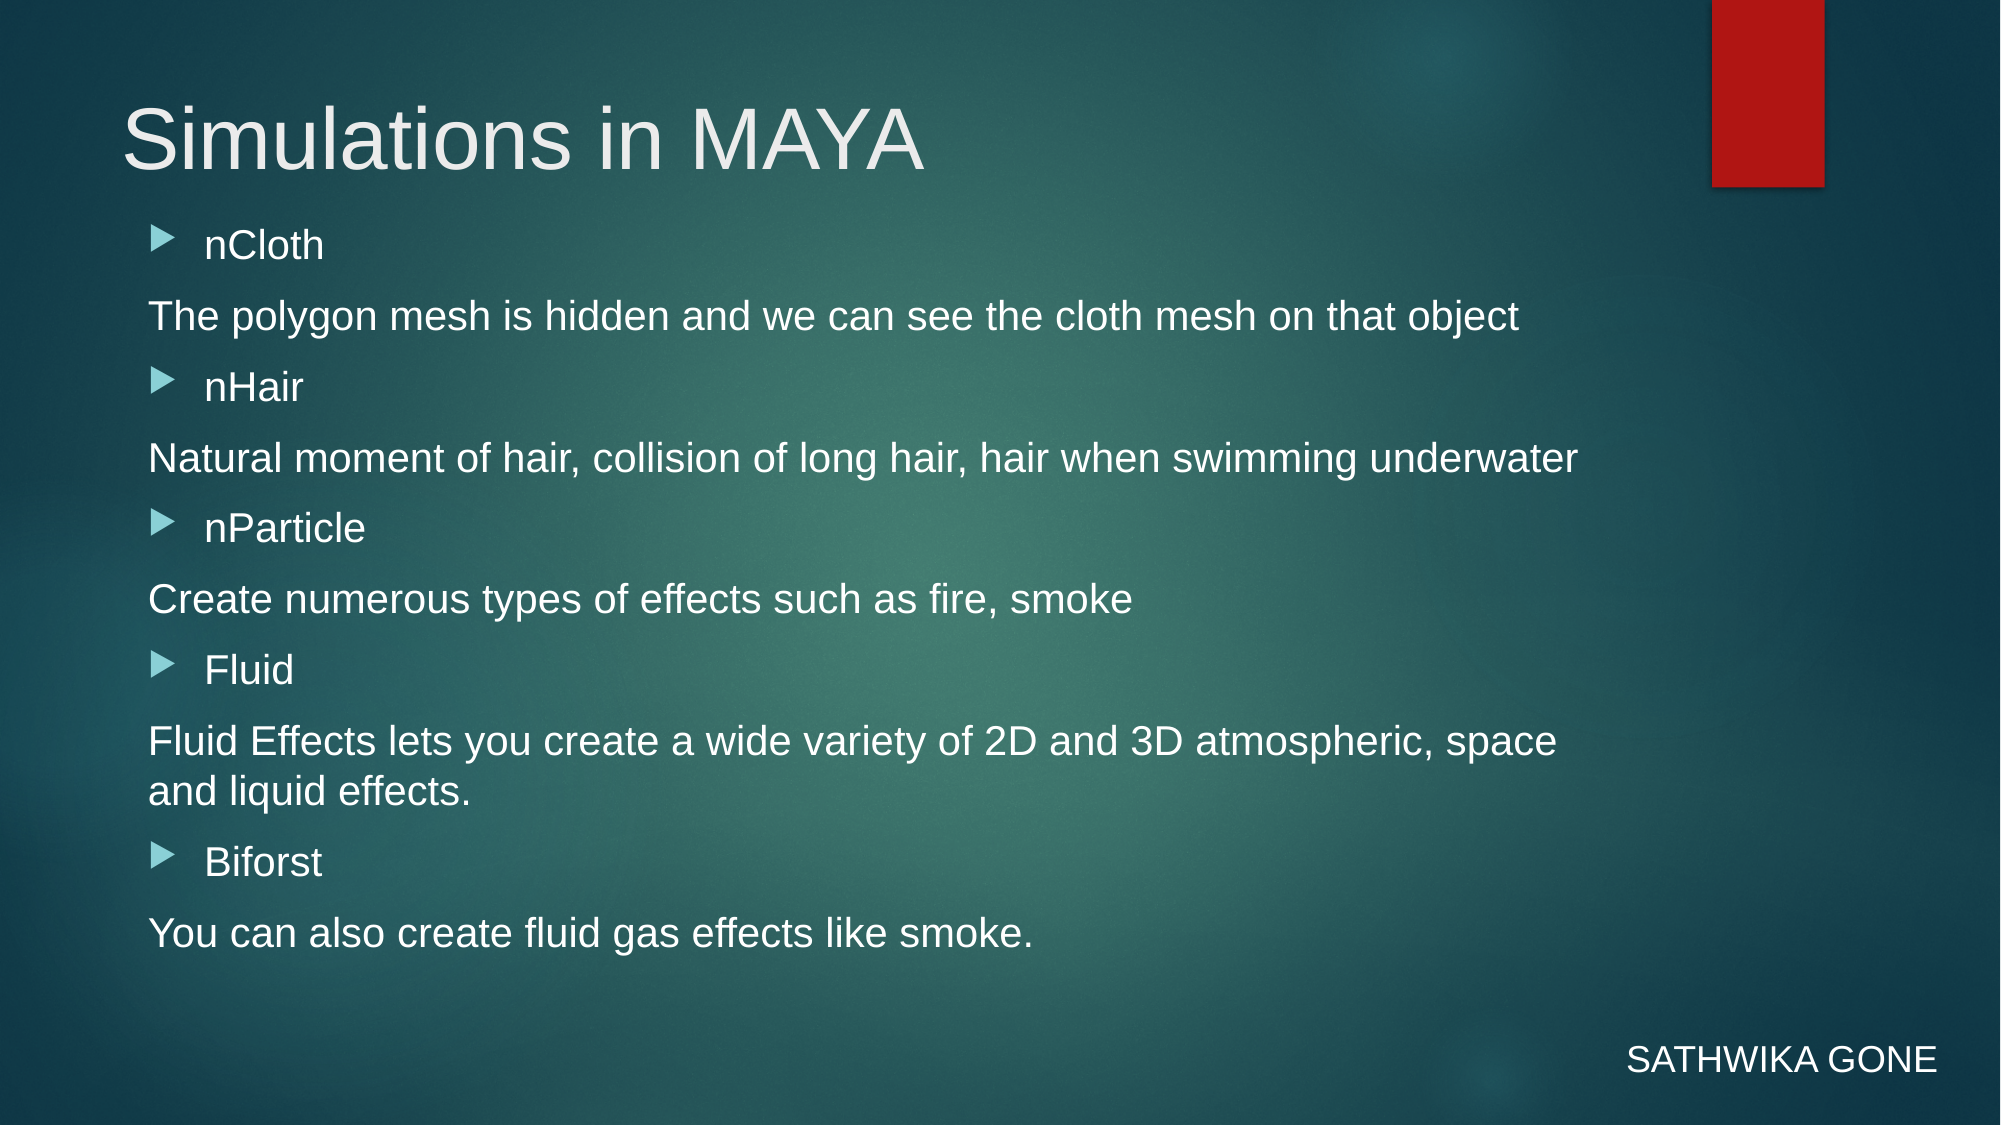

# Simulations in MAYA
nCloth
The polygon mesh is hidden and we can see the cloth mesh on that object
nHair
Natural moment of hair, collision of long hair, hair when swimming underwater
nParticle
Create numerous types of effects such as fire, smoke
Fluid
Fluid Effects lets you create a wide variety of 2D and 3D atmospheric, space and liquid effects.
Biforst
You can also create fluid gas effects like smoke.
SATHWIKA GONE